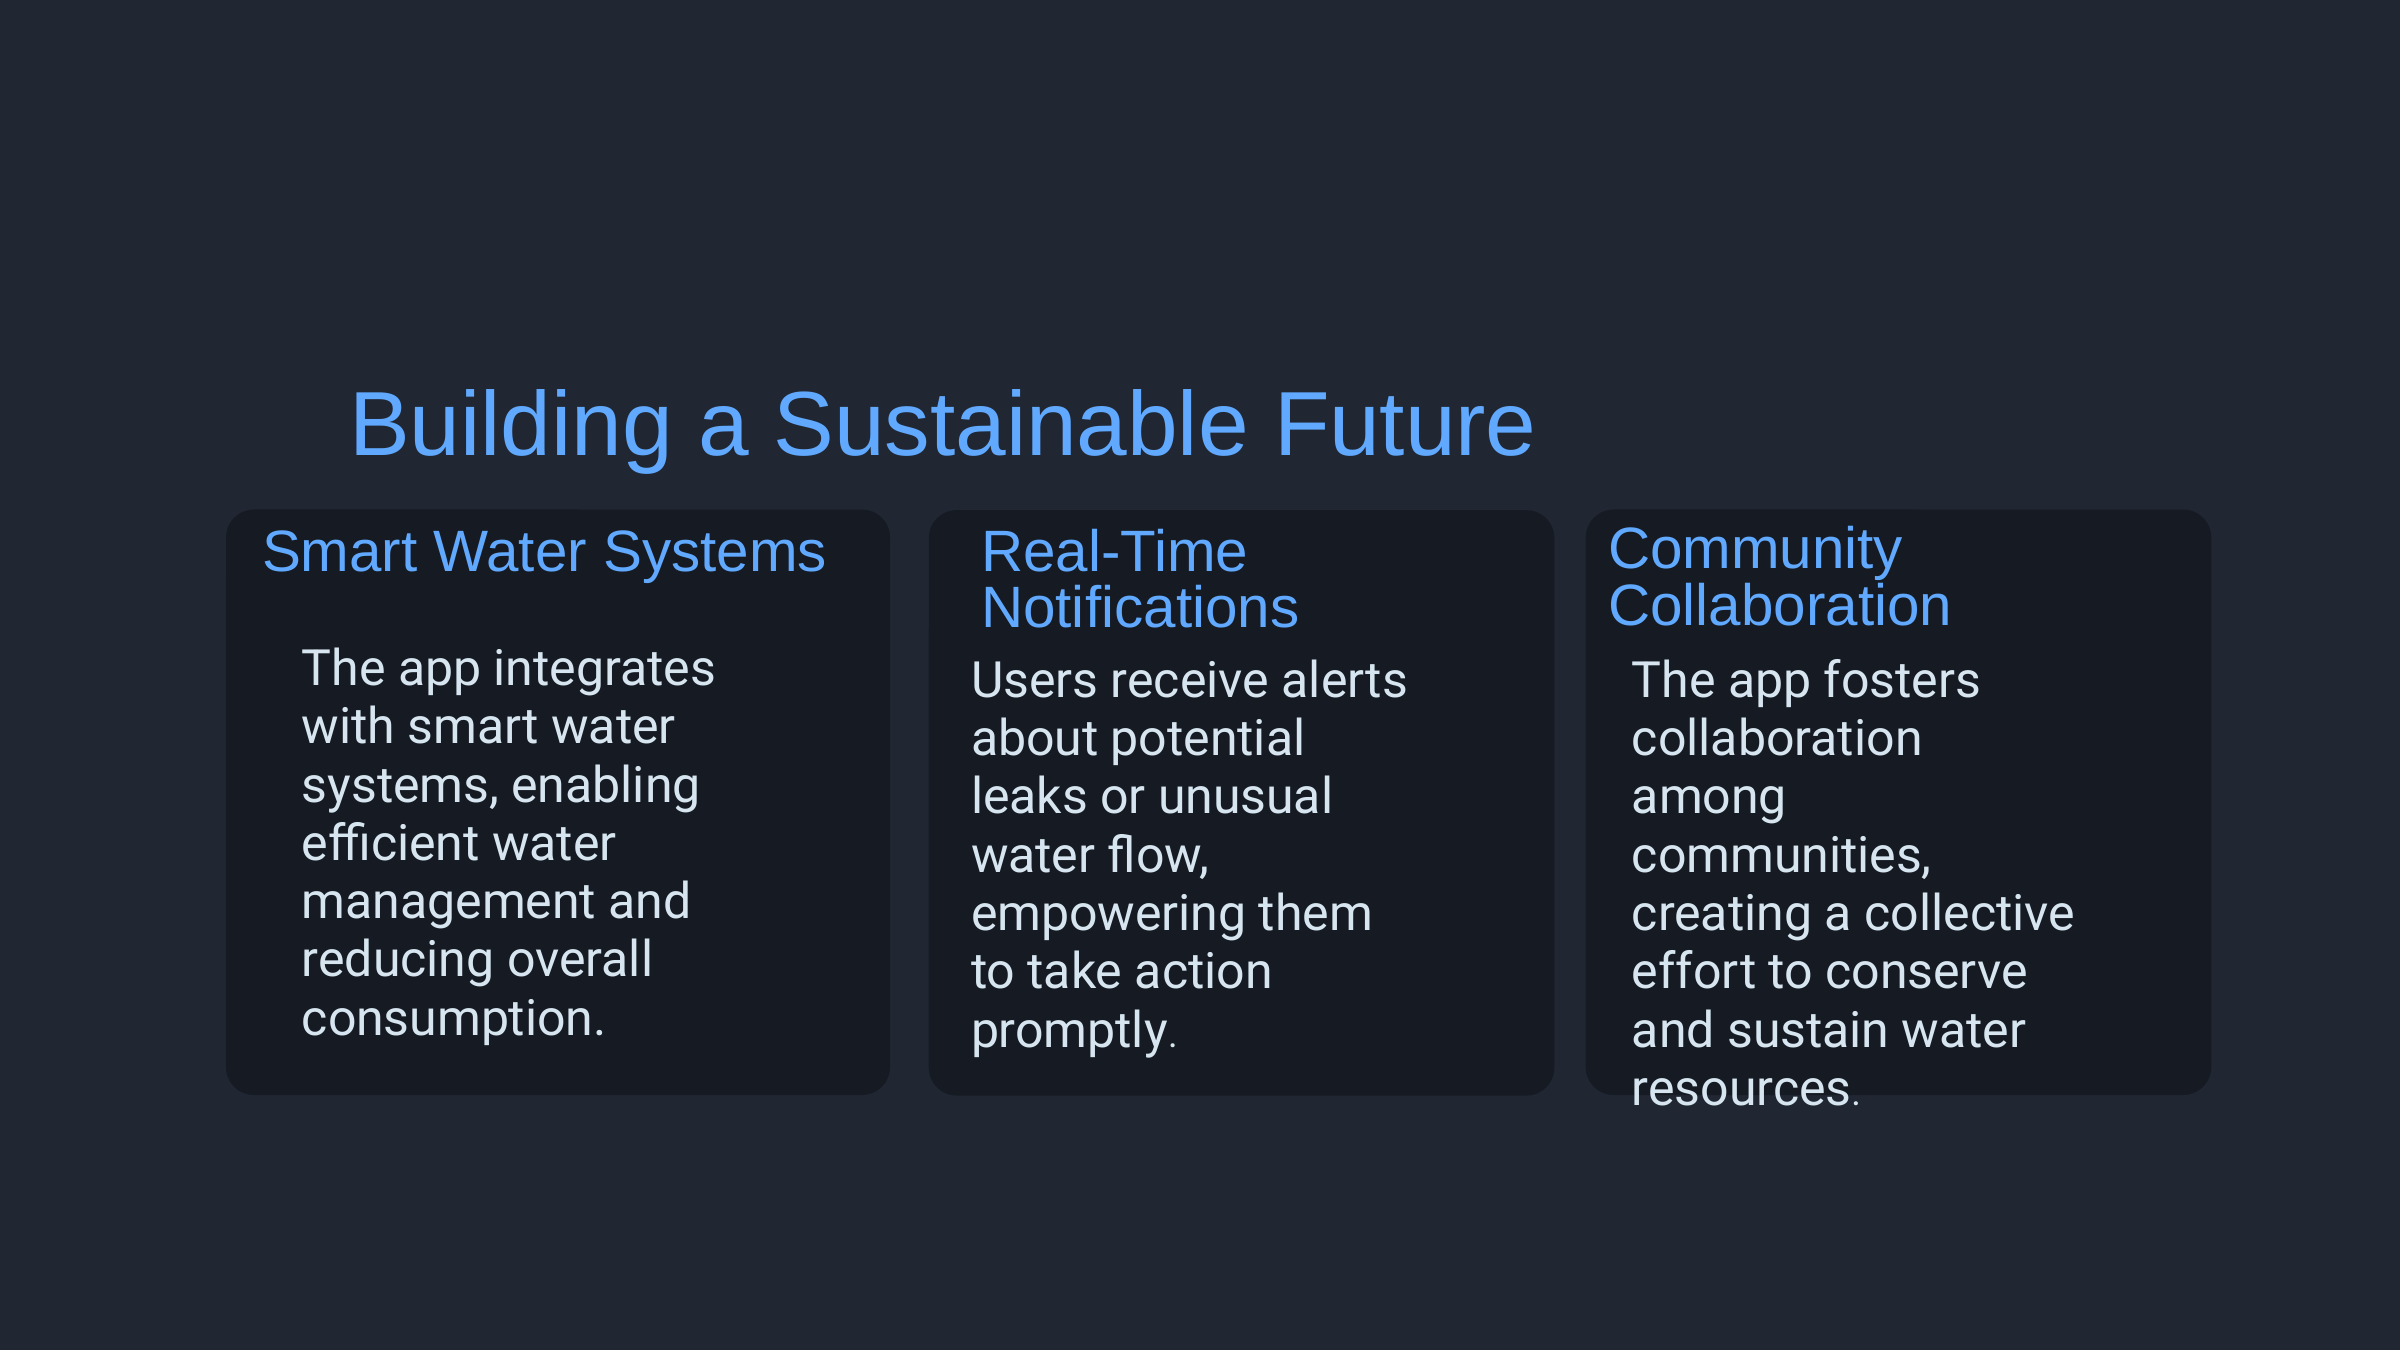

Building a Sustainable Future

Community Collaboration
Real-Time Notifications
Smart Water Systems
The app integrates with smart water systems, enabling efficient water management and reducing overall consumption.
Users receive alerts about potential leaks or unusual water flow, empowering them to take action promptly.
The app fosters collaboration among communities, creating a collective effort to conserve and sustain water resources.